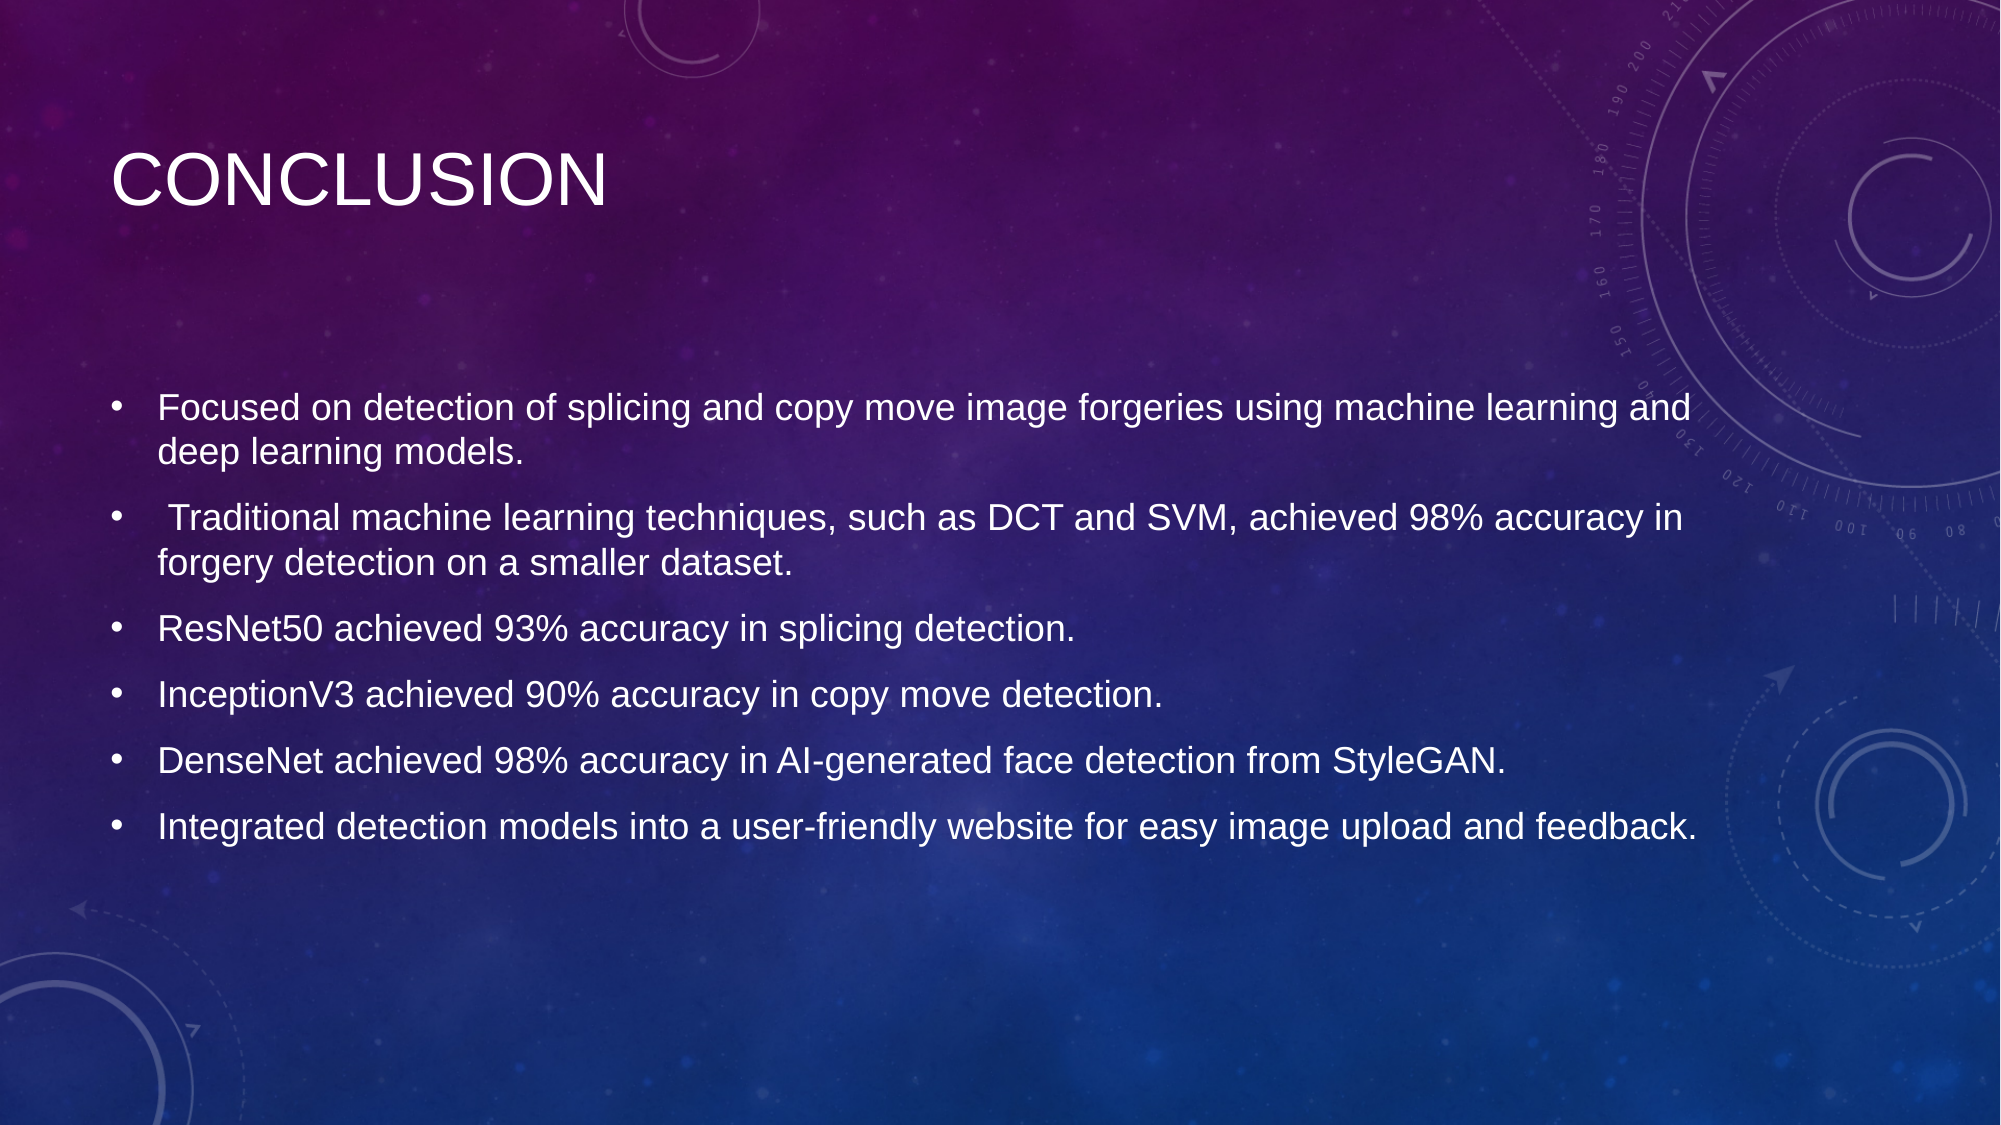

# Conclusion
Focused on detection of splicing and copy move image forgeries using machine learning and deep learning models.
 Traditional machine learning techniques, such as DCT and SVM, achieved 98% accuracy in forgery detection on a smaller dataset.
ResNet50 achieved 93% accuracy in splicing detection.
InceptionV3 achieved 90% accuracy in copy move detection.
DenseNet achieved 98% accuracy in AI-generated face detection from StyleGAN.
Integrated detection models into a user-friendly website for easy image upload and feedback.